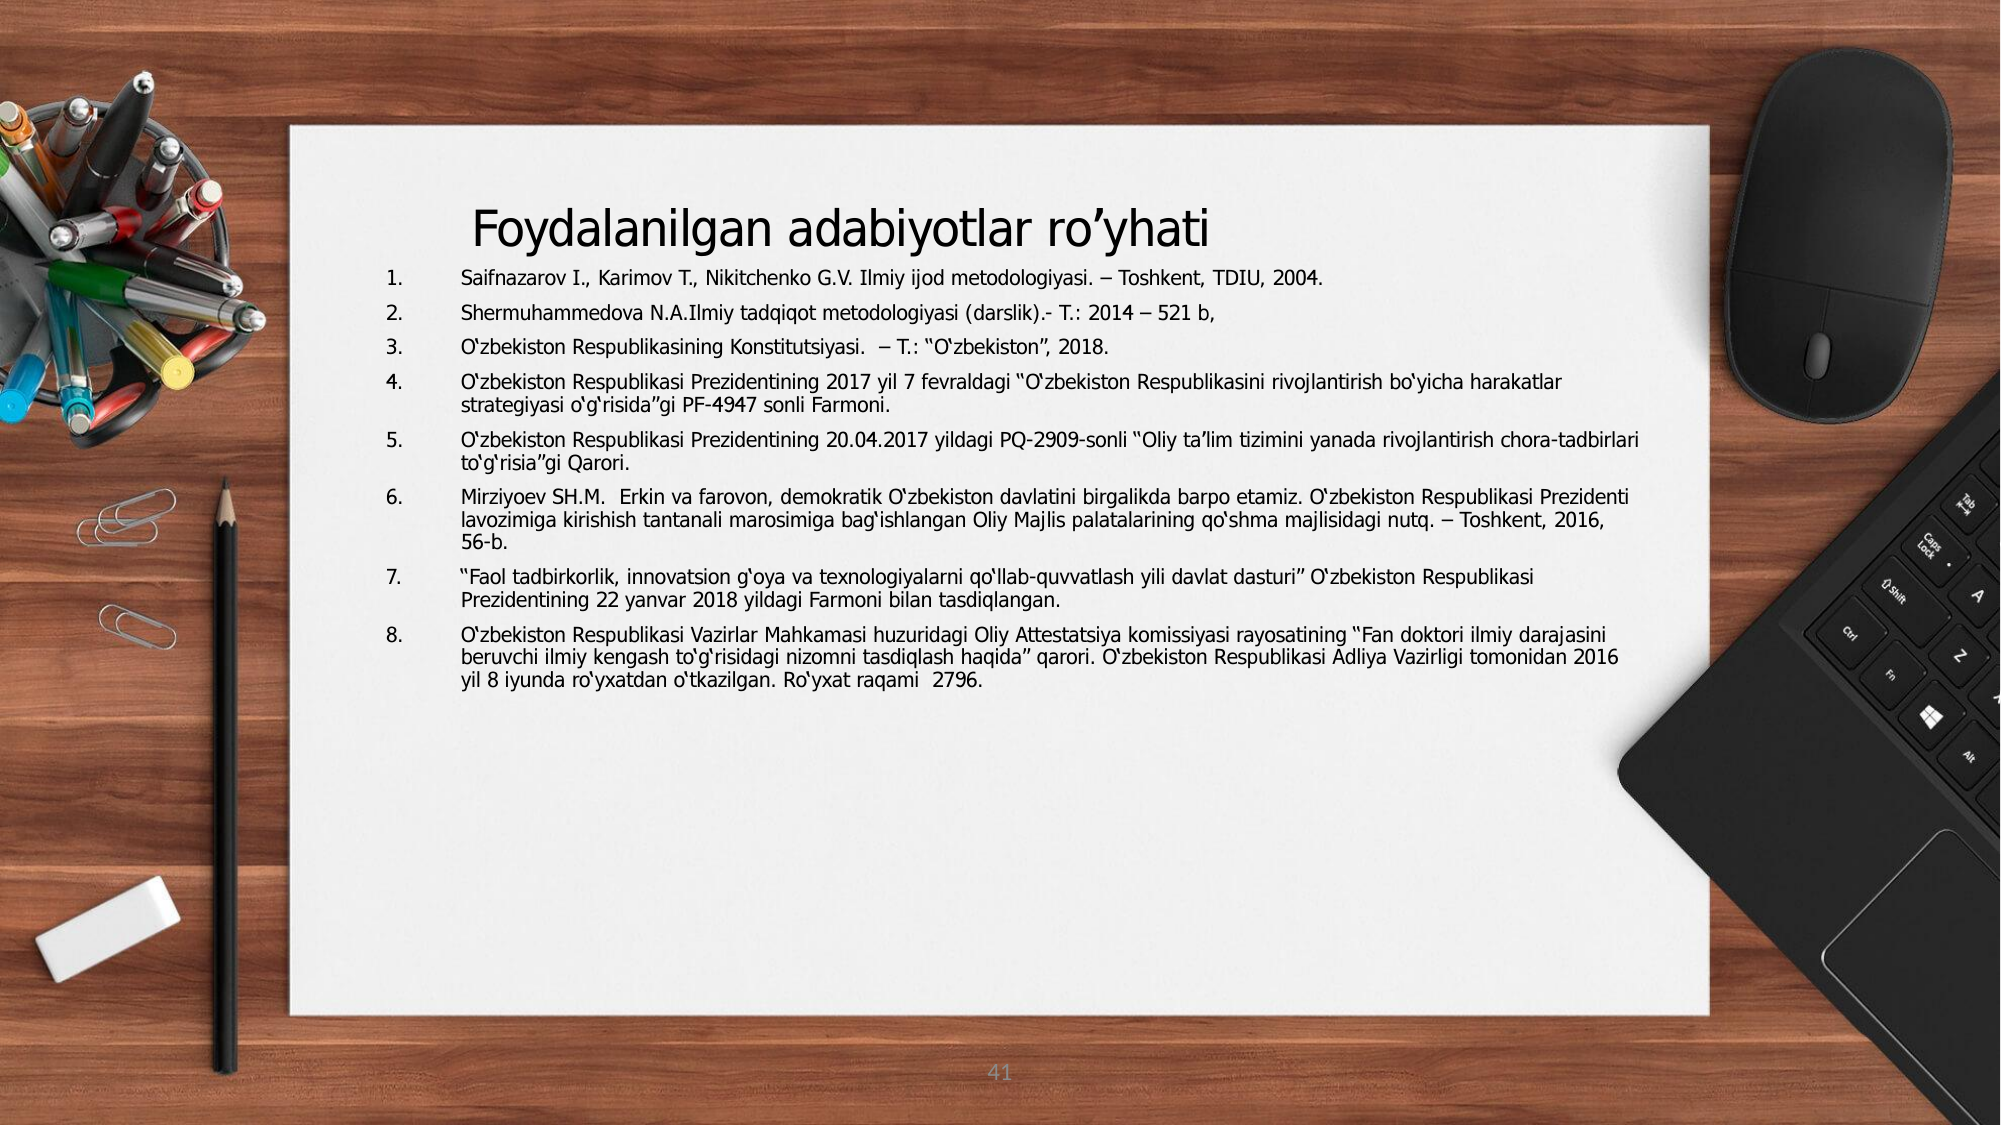

# Foydalanilgan adabiyotlar ro’yhati
Saifnazarov I., Karimov T., Nikitchenko G.V. Ilmiy ijod metodologiyasi. – Toshkent, TDIU, 2004.
Shermuhammedova N.A.Ilmiy tadqiqot metodologiyasi (darslik).- T.: 2014 – 521 b,
O‘zbekiston Respublikasining Konstitutsiyasi.  – T.: “O‘zbekiston”, 2018.
O‘zbekiston Respublikasi Prezidentining 2017 yil 7 fevraldagi “O‘zbekiston Respublikasini rivojlantirish bo‘yicha harakatlar strategiyasi o‘g‘risida”gi PF-4947 sonli Farmoni.
O‘zbekiston Respublikasi Prezidentining 20.04.2017 yildagi PQ-2909-sonli “Oliy ta’lim tizimini yanada rivojlantirish chora-tadbirlari to‘g‘risia”gi Qarori.
Mirziyoev SH.M.  Erkin va farovon, demokratik O‘zbekiston davlatini birgalikda barpo etamiz. O‘zbekiston Respublikasi Prezidenti lavozimiga kirishish tantanali marosimiga bag‘ishlangan Oliy Majlis palatalarining qo‘shma majlisidagi nutq. – Toshkent, 2016,  56-b.
“Faol tadbirkorlik, innovatsion g‘oya va texnologiyalarni qo‘llab-quvvatlash yili davlat dasturi” O‘zbekiston Respublikasi Prezidentining 22 yanvar 2018 yildagi Farmoni bilan tasdiqlangan.
O‘zbekiston Respublikasi Vazirlar Mahkamasi huzuridagi Oliy Attestatsiya komissiyasi rayosatining “Fan doktori ilmiy darajasini beruvchi ilmiy kengash to‘g‘risidagi nizomni tasdiqlash haqida” qarori. O‘zbekiston Respublikasi Adliya Vazirligi tomonidan 2016 yil 8 iyunda ro‘yxatdan o‘tkazilgan. Ro‘yxat raqami  2796.

41